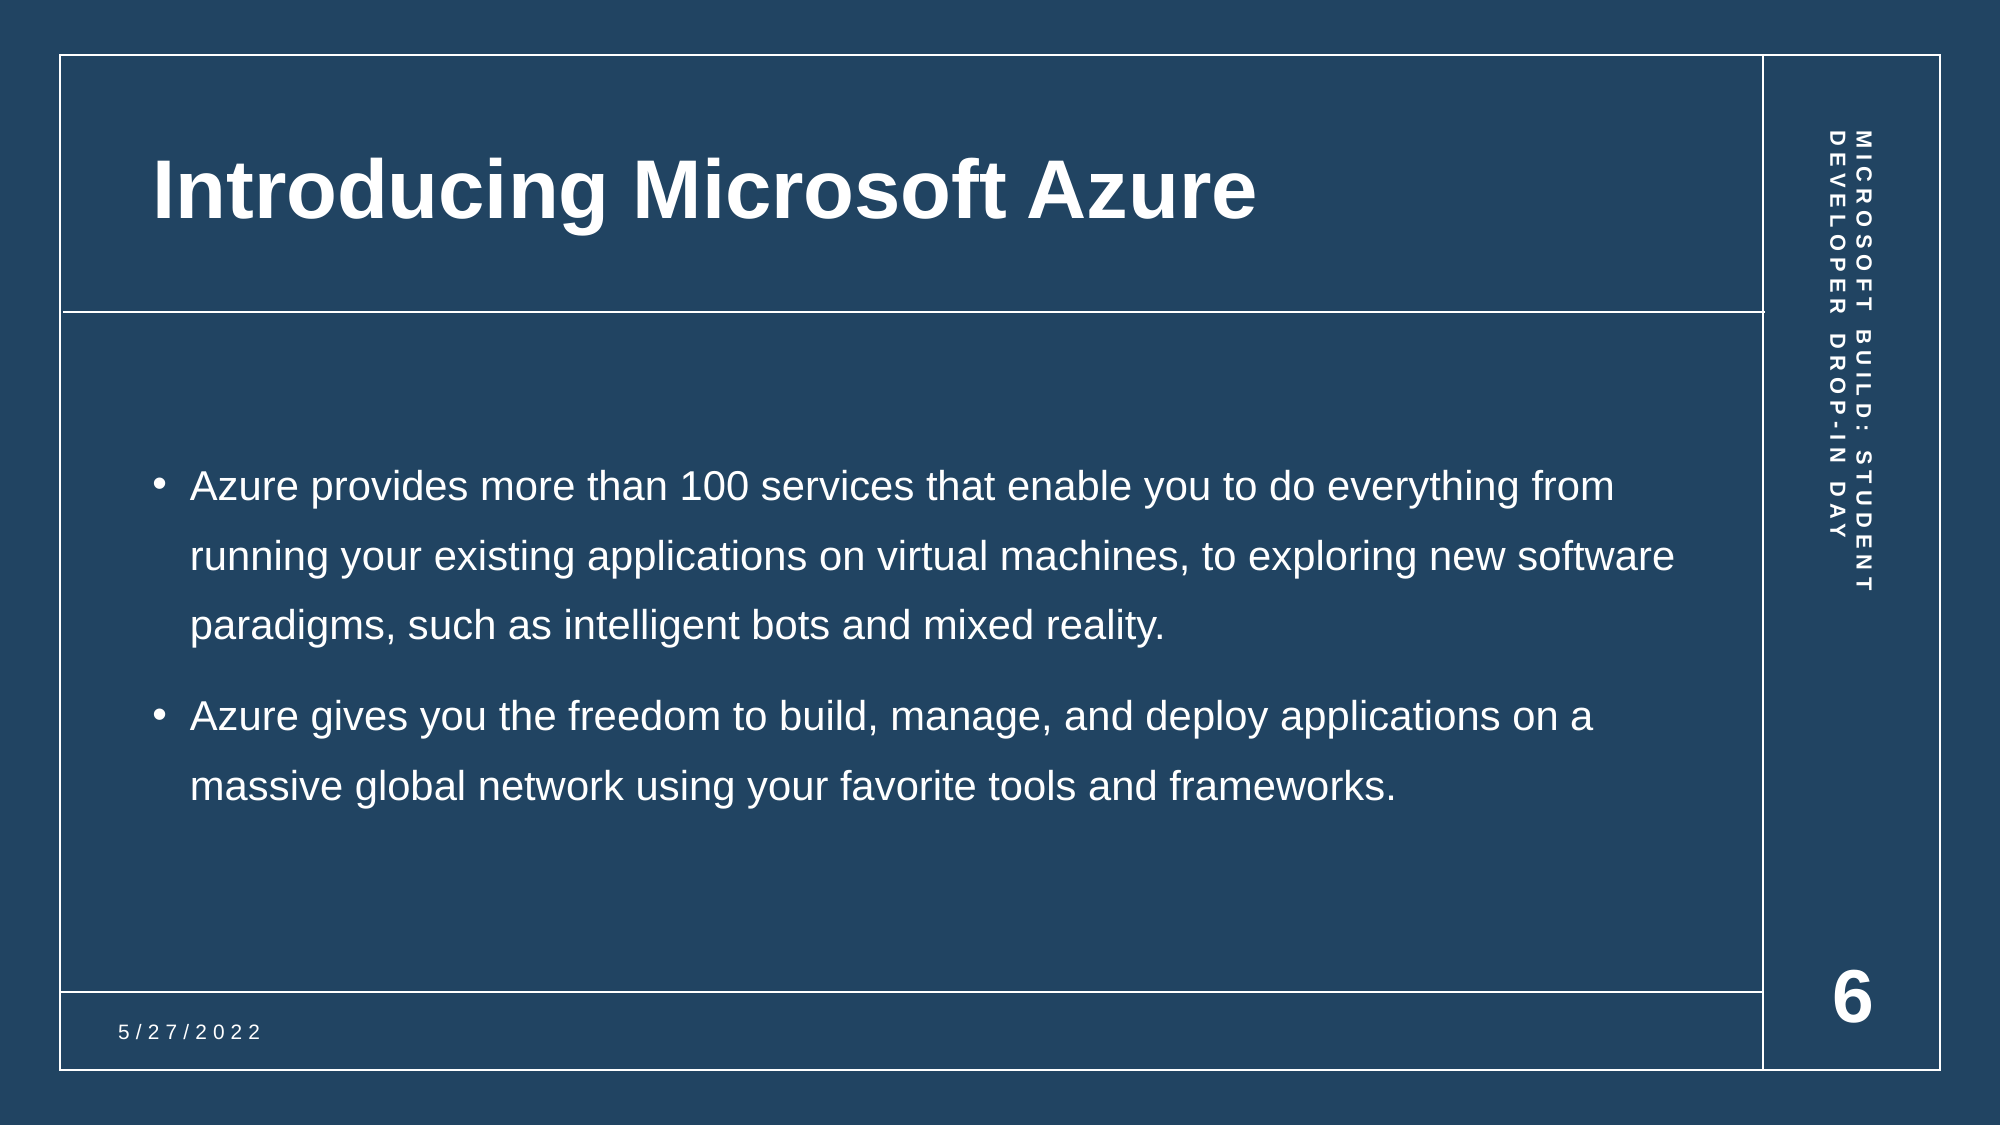

# Introducing Microsoft Azure
Microsoft Build: Student Developer Drop-in Day
Azure provides more than 100 services that enable you to do everything from running your existing applications on virtual machines, to exploring new software paradigms, such as intelligent bots and mixed reality.
Azure gives you the freedom to build, manage, and deploy applications on a massive global network using your favorite tools and frameworks.
6
5/27/2022